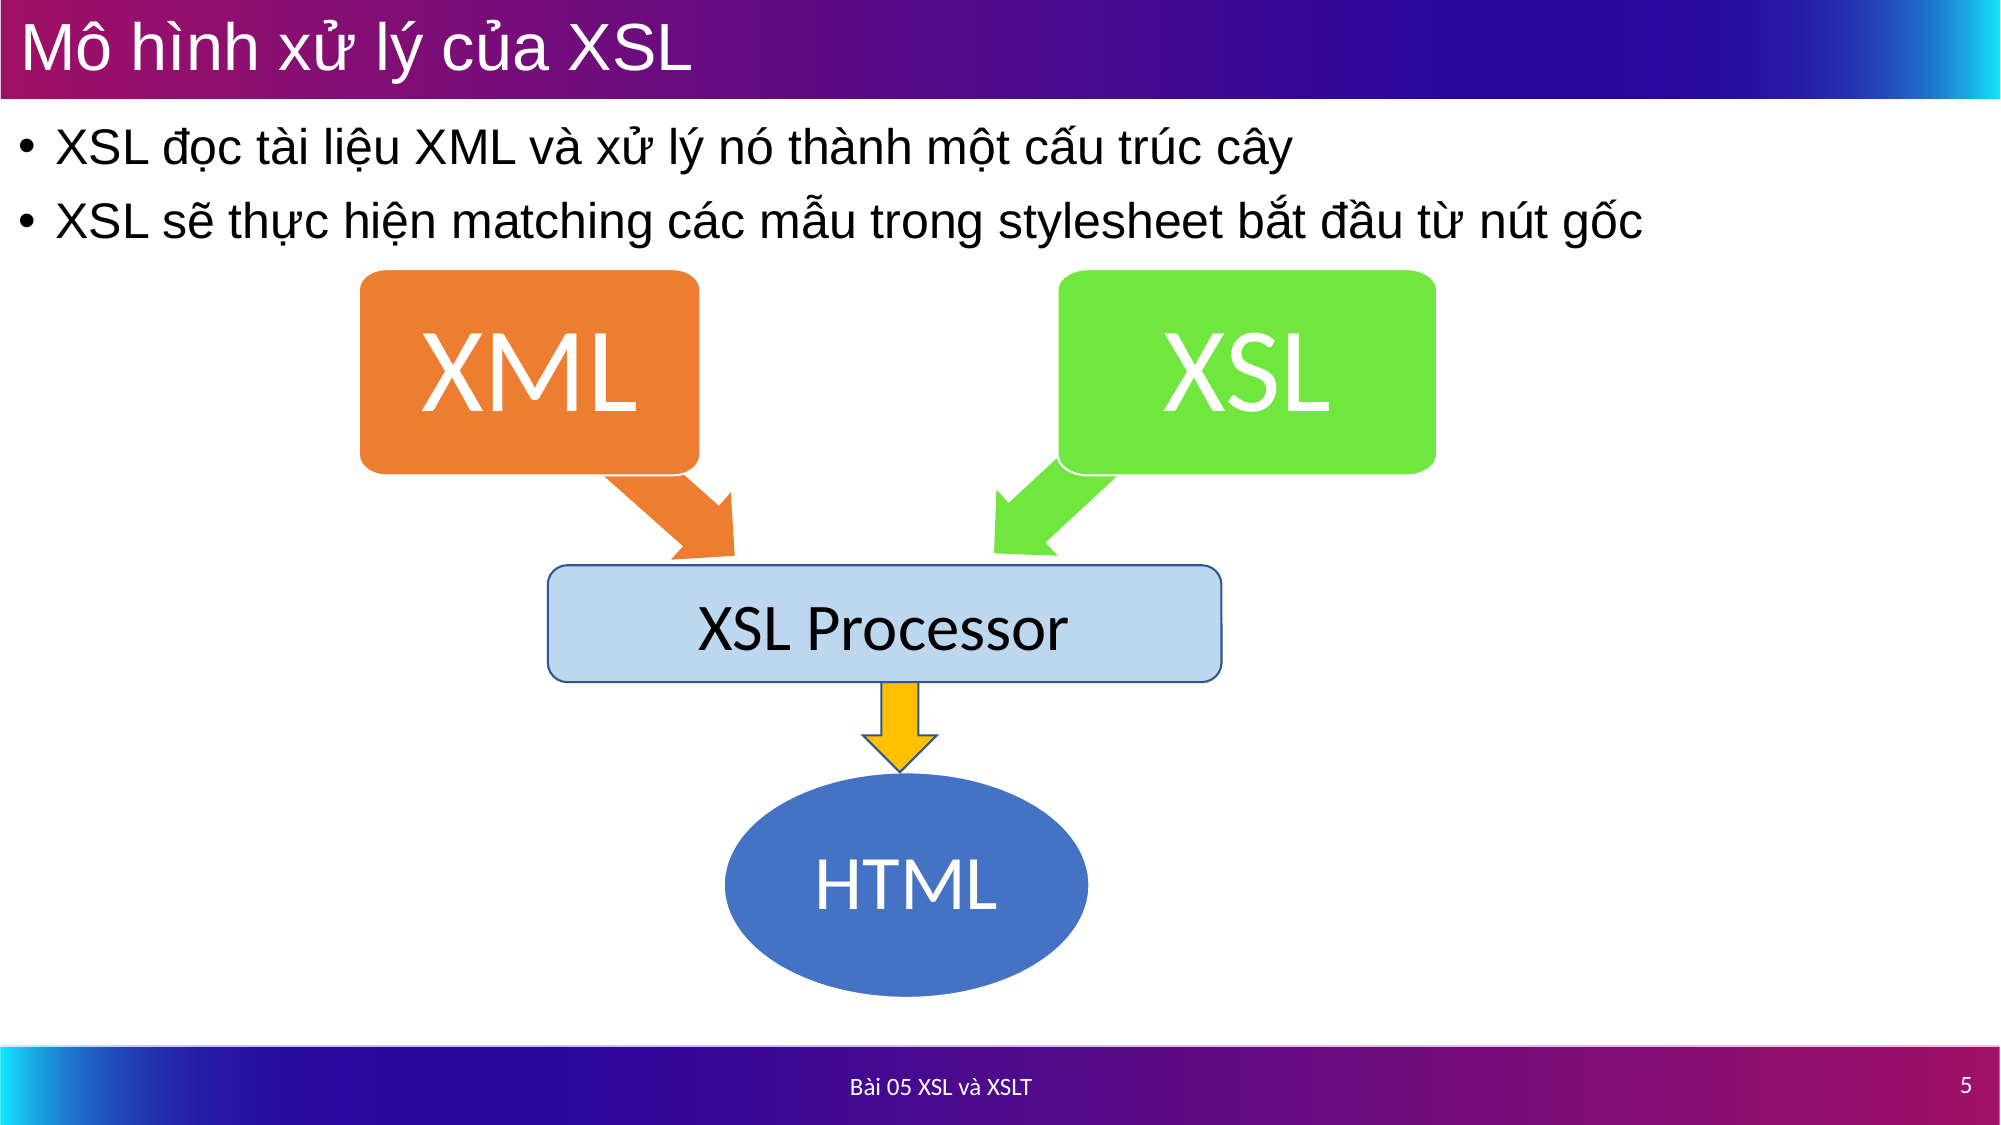

# Mô hình xử lý của XSL
XSL đọc tài liệu XML và xử lý nó thành một cấu trúc cây
XSL sẽ thực hiện matching các mẫu trong stylesheet bắt đầu từ nút gốc
XML
XSL

HTML
XSL Processor

5
Bài 05 XSL và XSLT